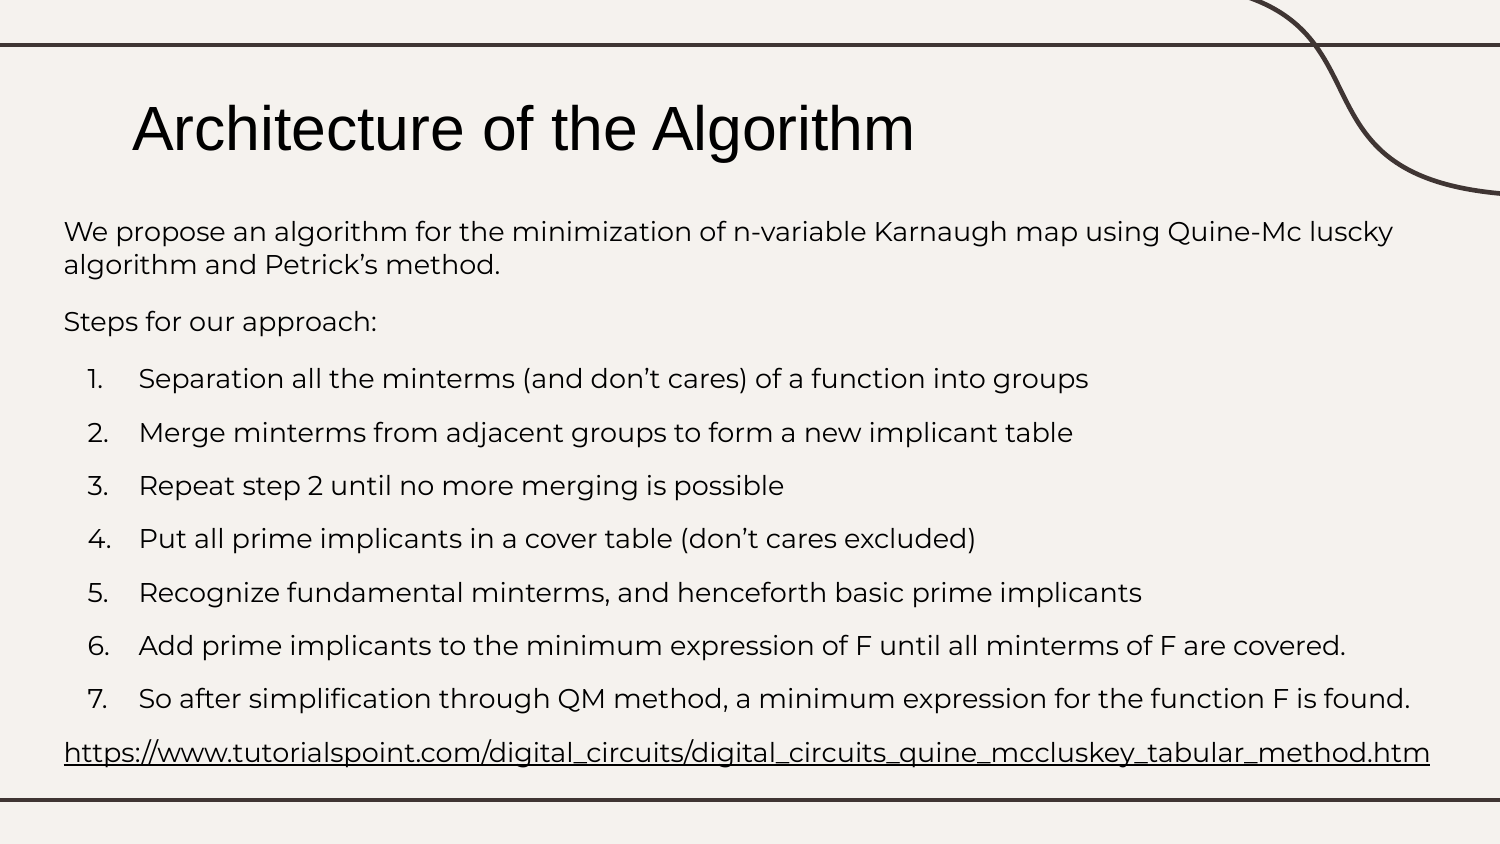

# Architecture of the Algorithm
We propose an algorithm for the minimization of n-variable Karnaugh map using Quine-Mc luscky algorithm and Petrick’s method.
Steps for our approach:
Separation all the minterms (and don’t cares) of a function into groups
Merge minterms from adjacent groups to form a new implicant table
Repeat step 2 until no more merging is possible
Put all prime implicants in a cover table (don’t cares excluded)
Recognize fundamental minterms, and henceforth basic prime implicants
Add prime implicants to the minimum expression of F until all minterms of F are covered.
So after simplification through QM method, a minimum expression for the function F is found.
https://www.tutorialspoint.com/digital_circuits/digital_circuits_quine_mccluskey_tabular_method.htm